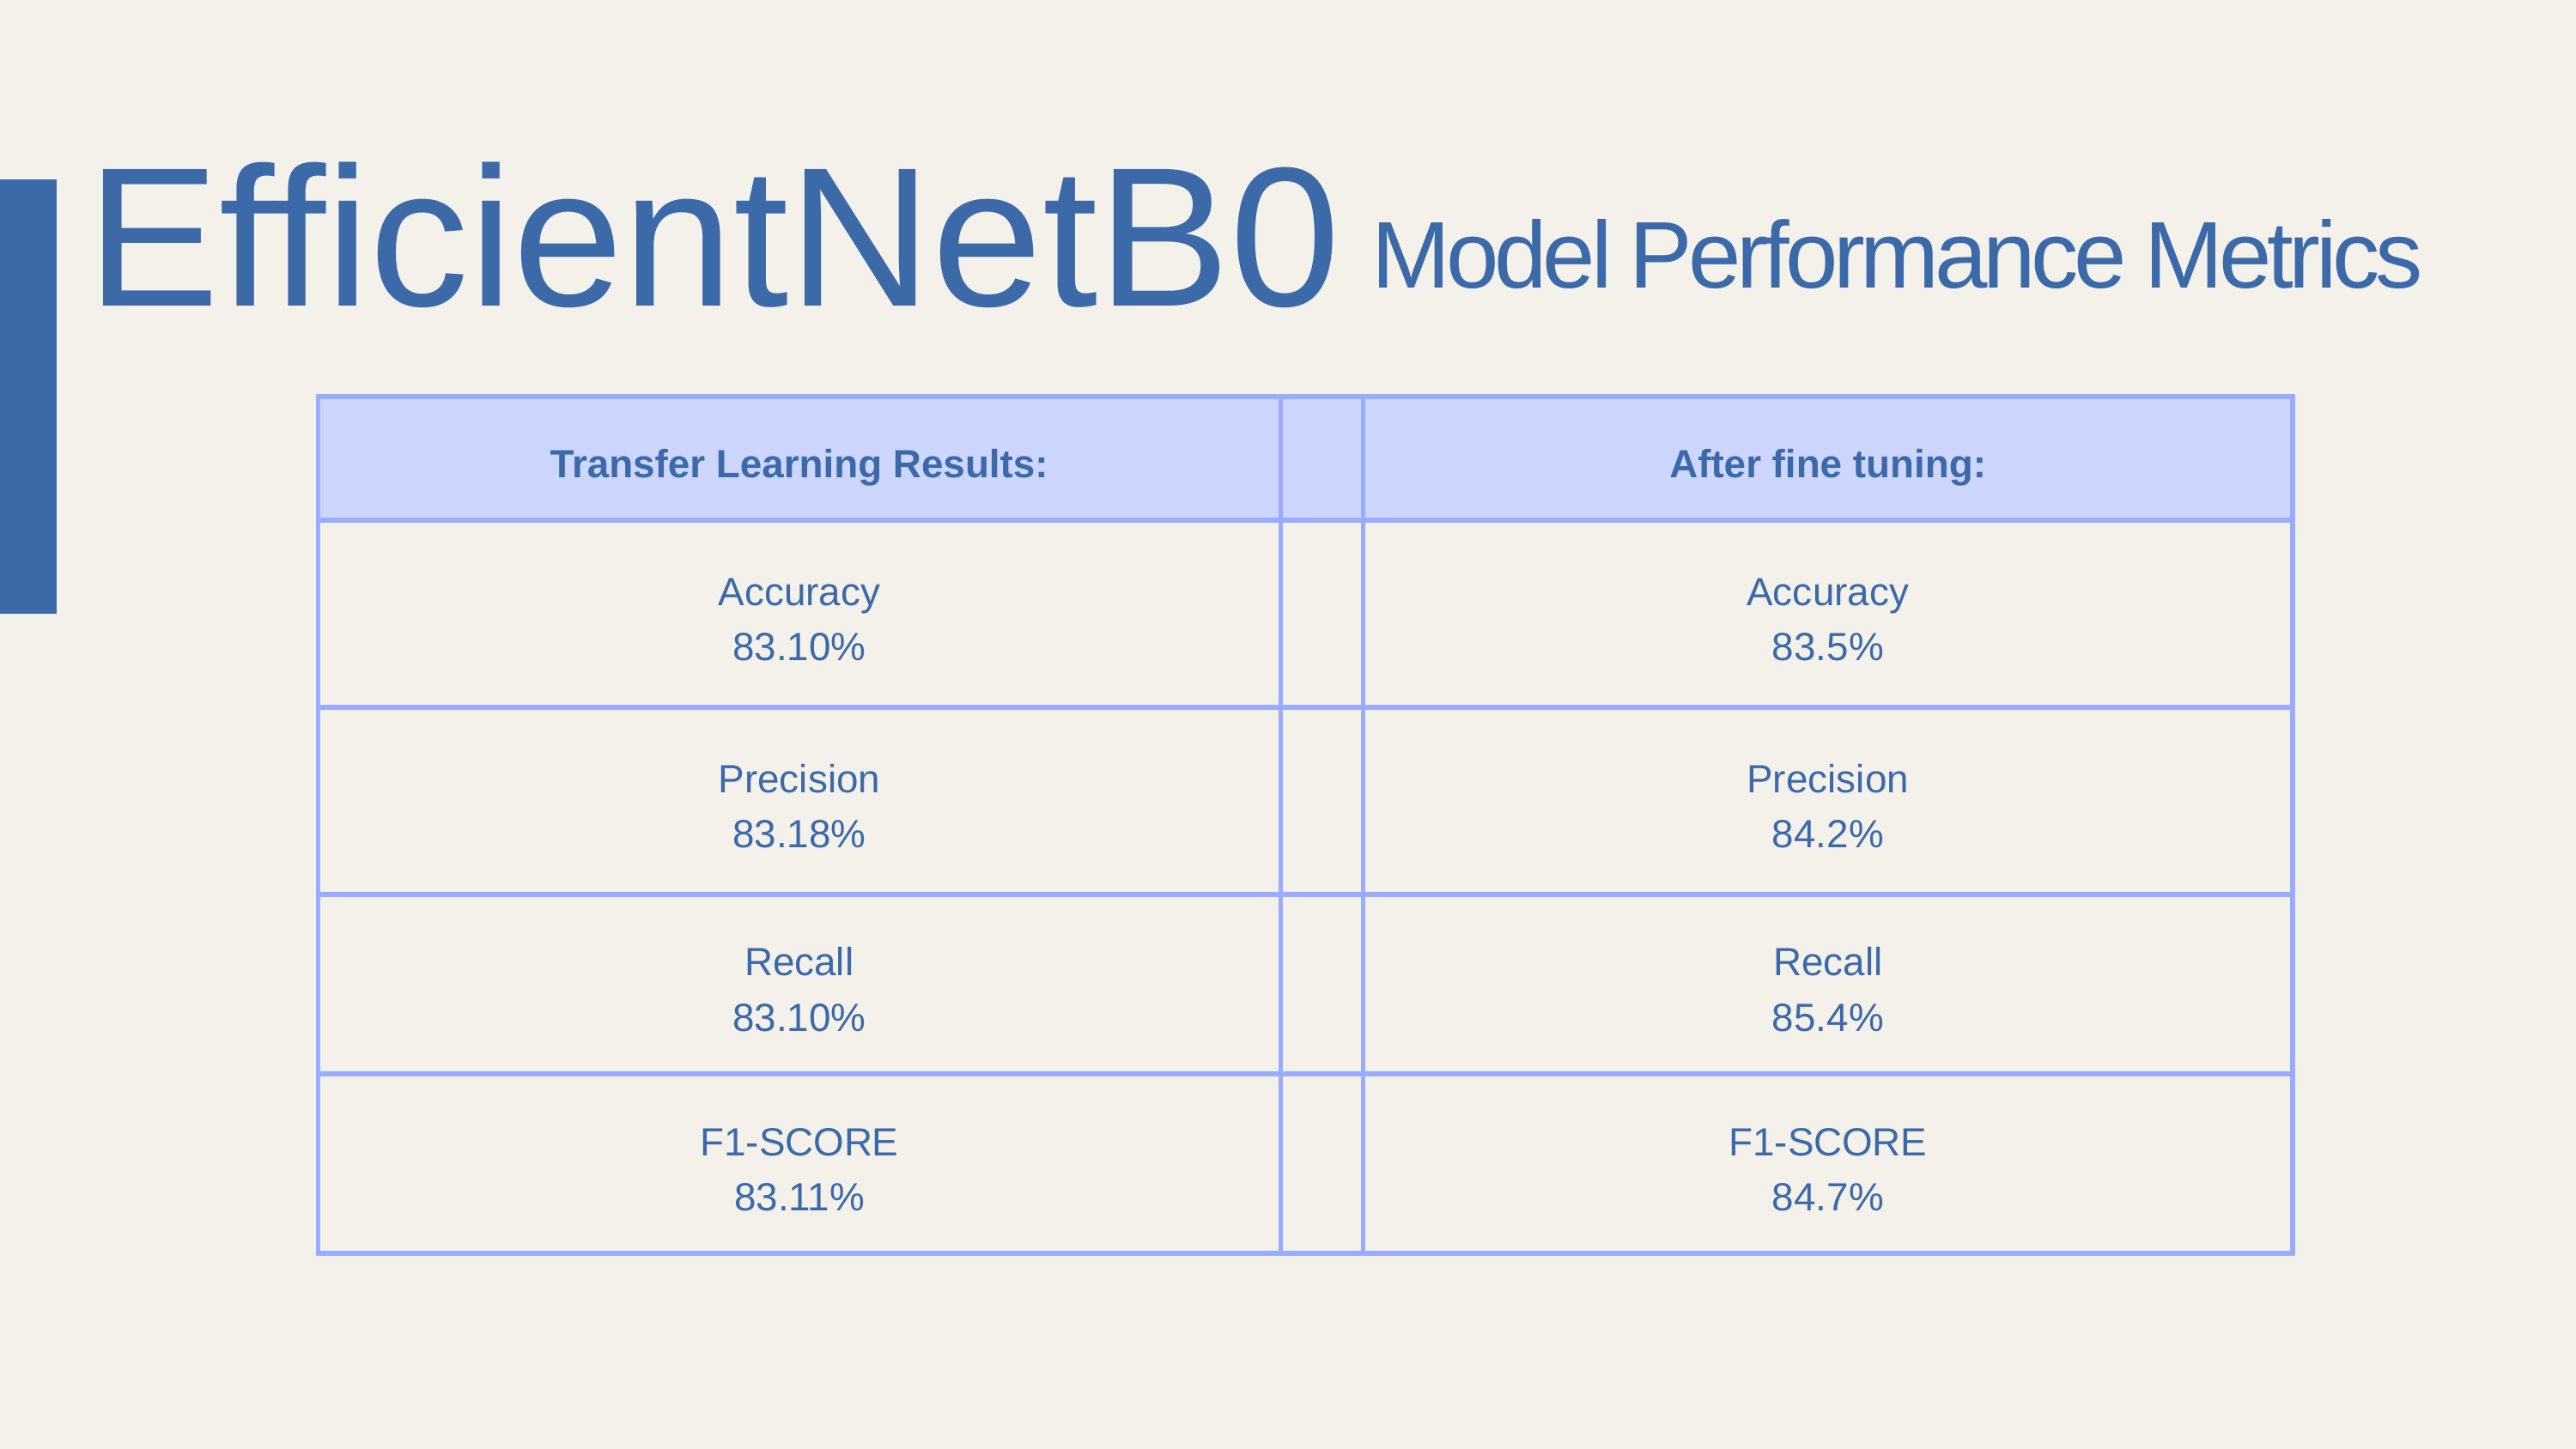

EfficientNetB0

Model Performance Metrics

| Transfer Learning Results: |  | After fine tuning: |
| --- | --- | --- |
| Accuracy 83.10% |  | Accuracy 83.5% |
| Precision 83.18% |  | Precision 84.2% |
| Recall 83.10% |  | Recall 85.4% |
| F1-SCORE 83.11% |  | F1-SCORE 84.7% |